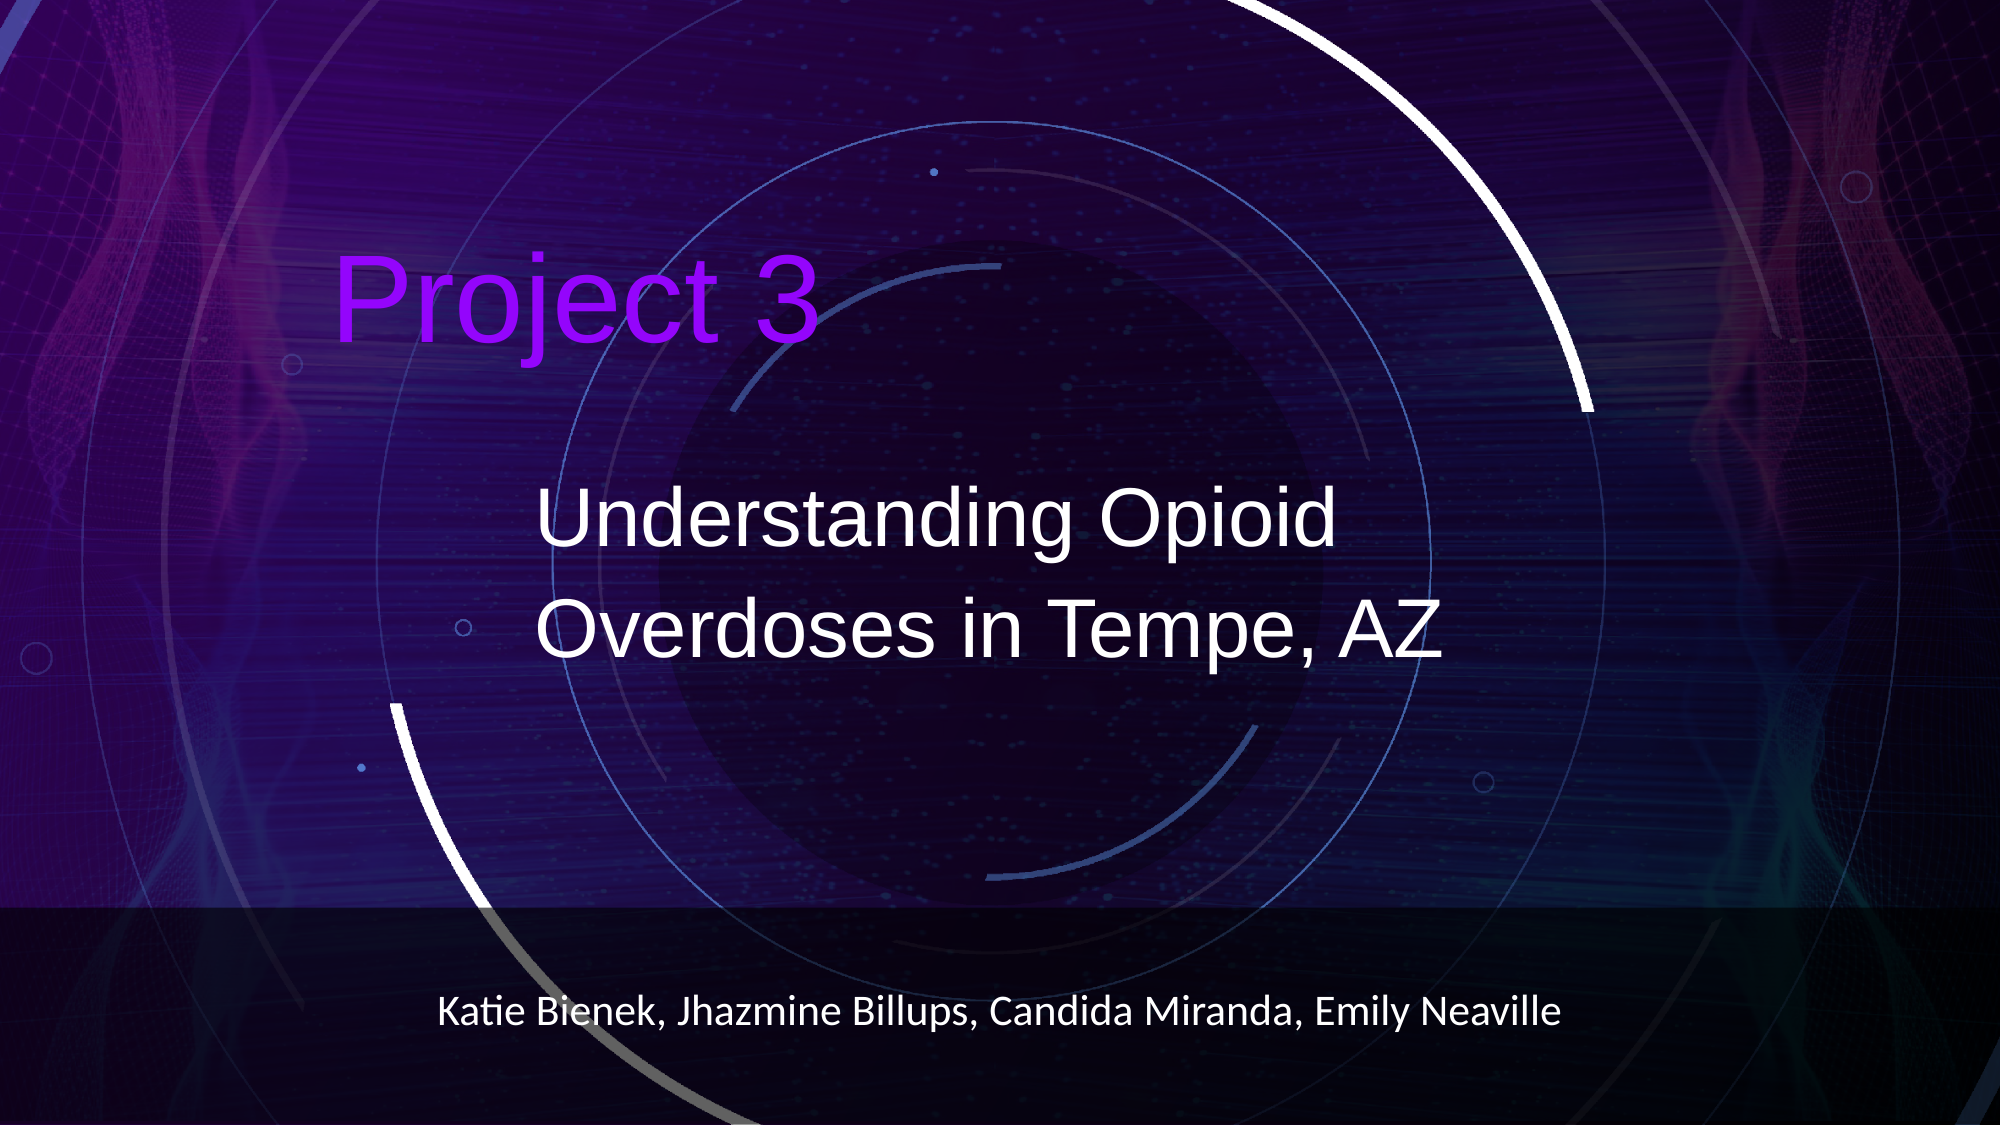

# Project 3
Understanding Opioid
Overdoses in Tempe, AZ
Katie Bienek, Jhazmine Billups, Candida Miranda, Emily Neaville